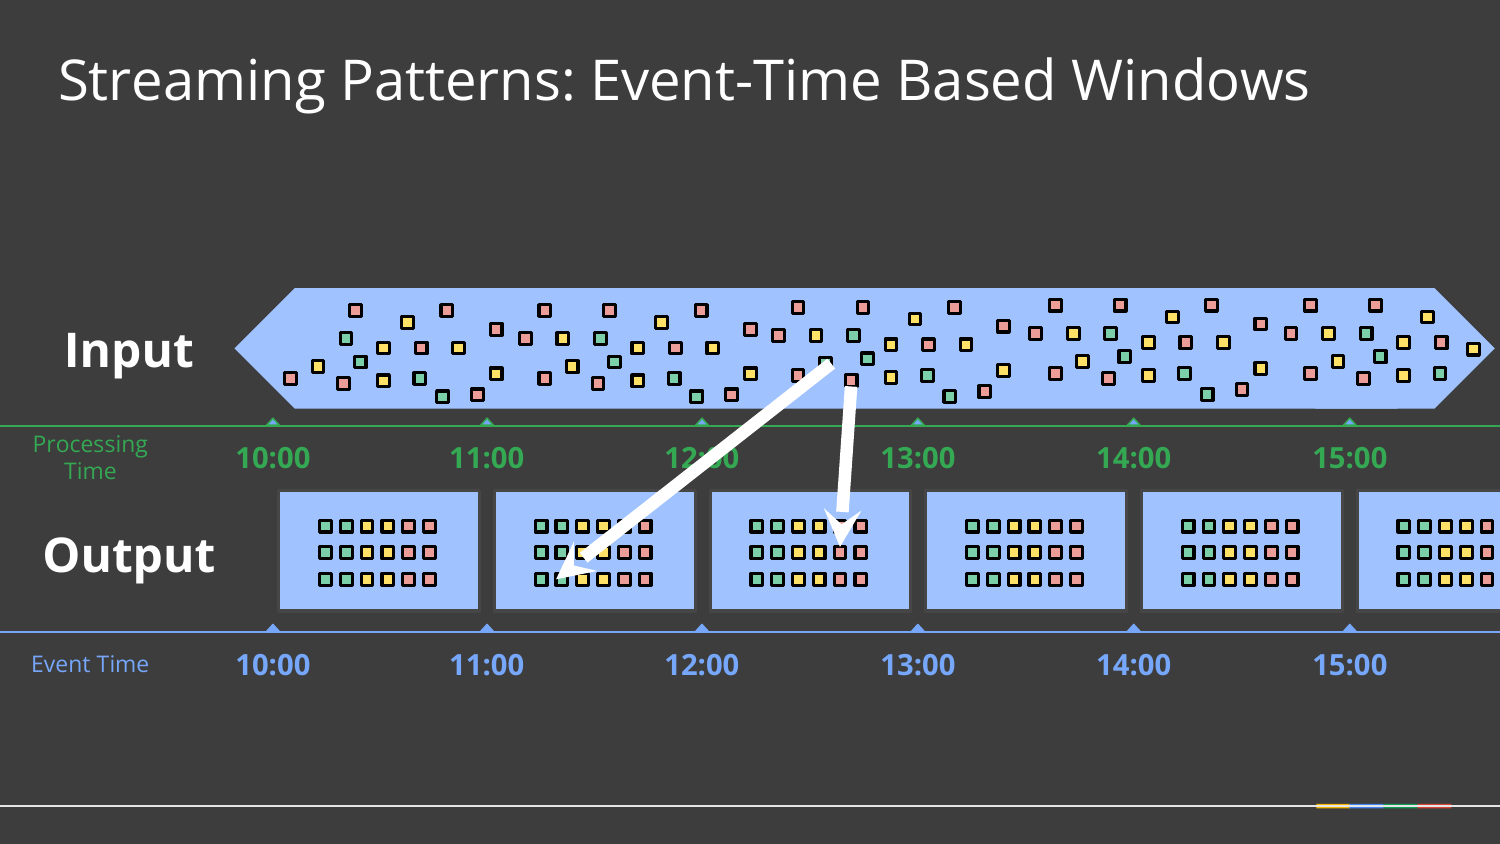

Streaming Patterns: Event-Time Based Windows

Input

Processing Time
10:00
11:00
12:00
13:00
14:00
15:00

Output

Event Time
10:00
11:00
12:00
13:00
14:00
15:00